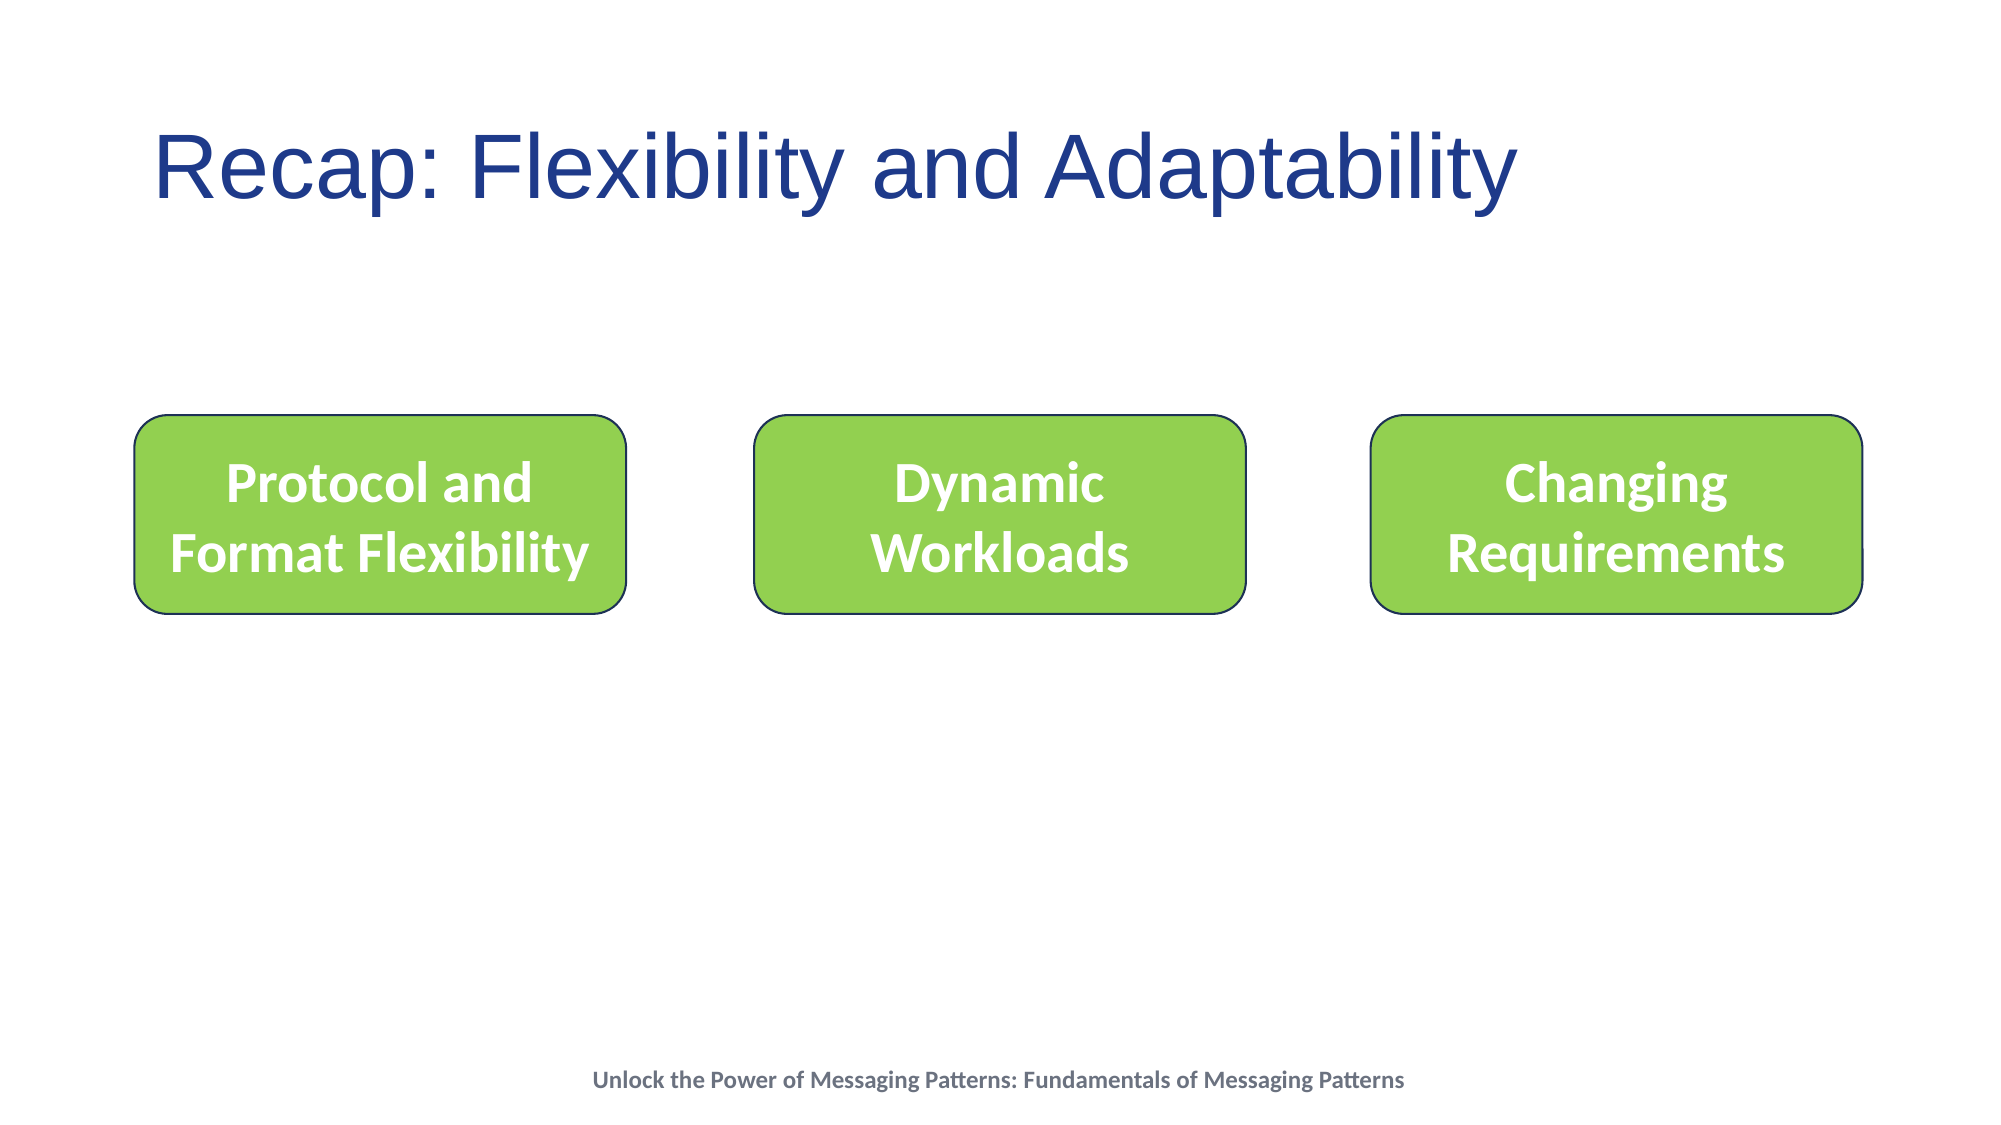

# Recap: Flexibility and Adaptability
Protocol and Format Flexibility
Dynamic Workloads
Changing Requirements